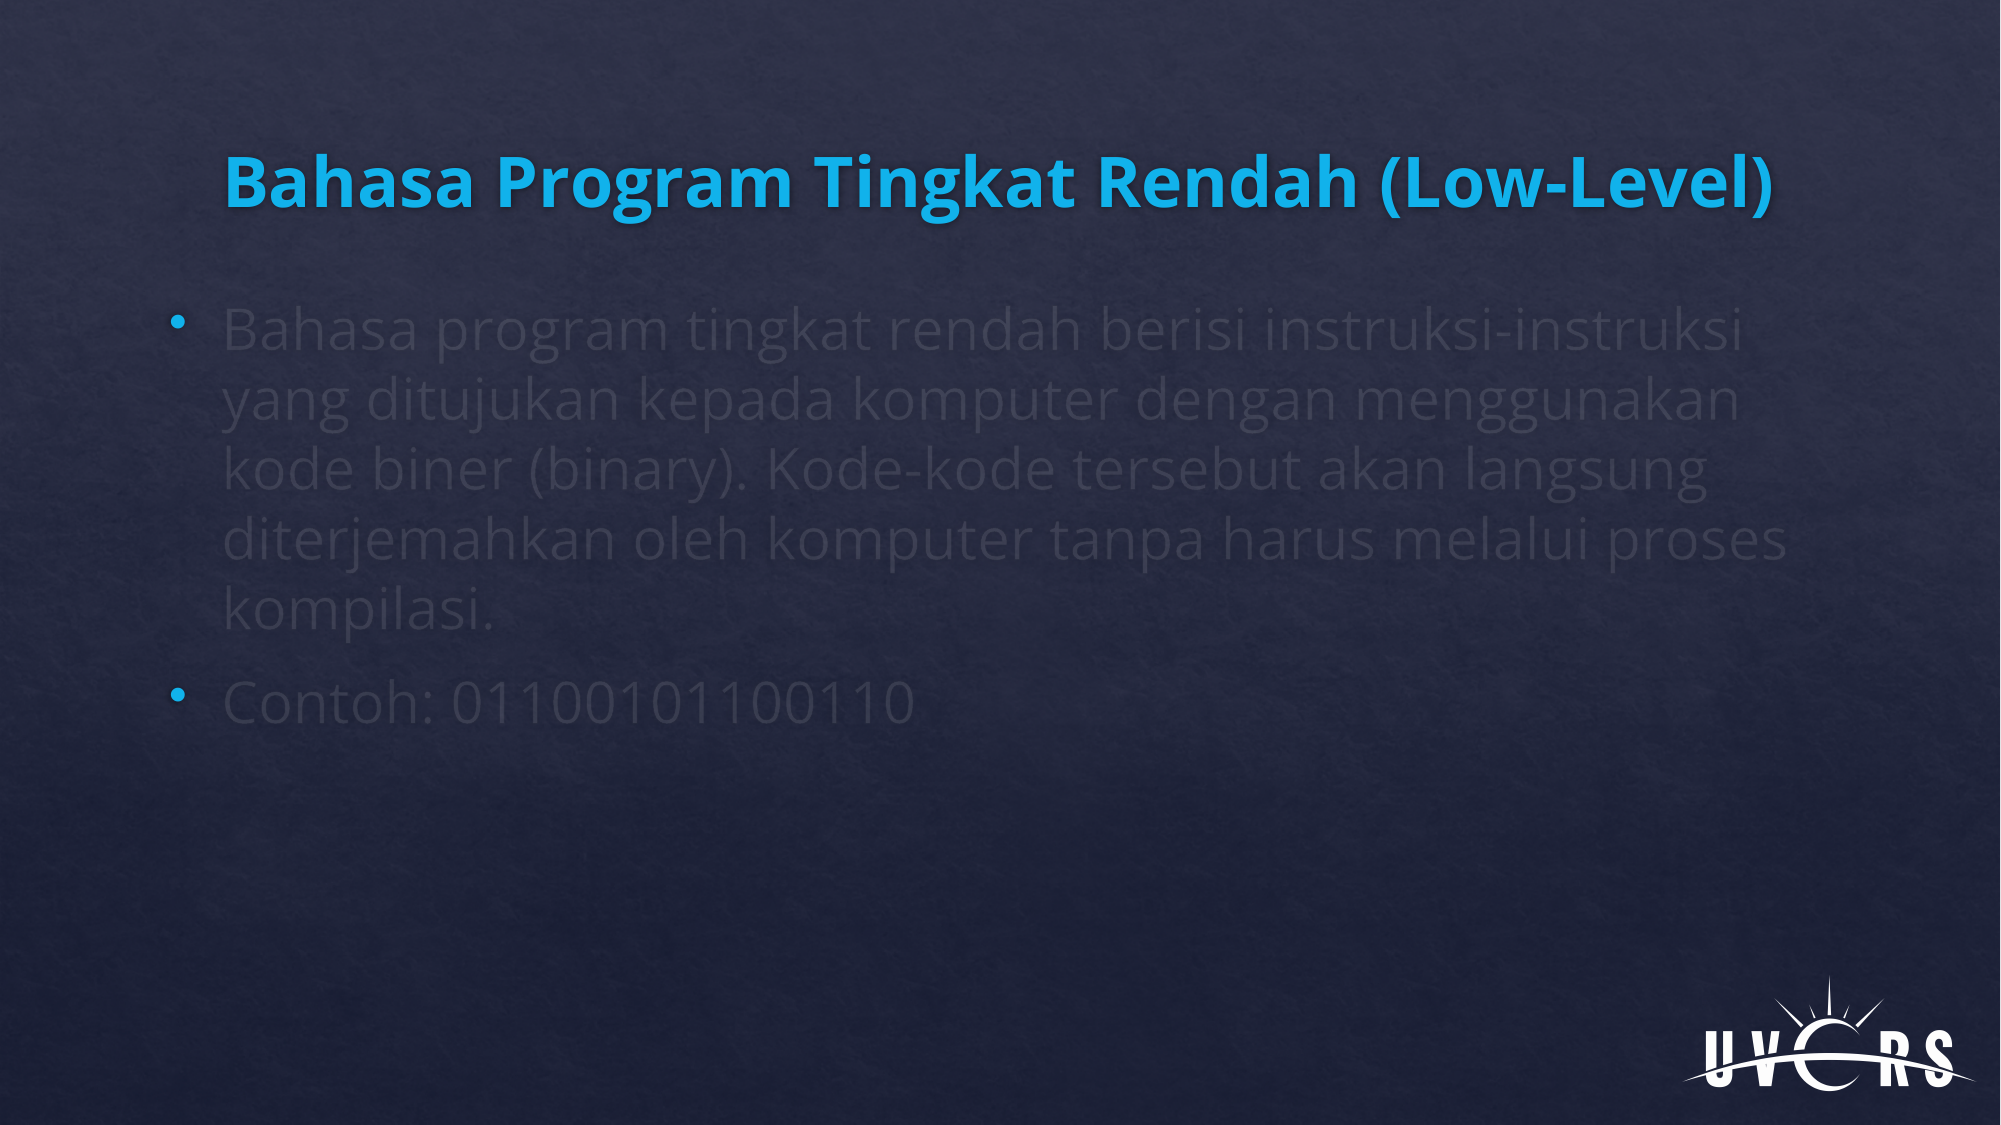

# Bahasa Program Tingkat Rendah (Low-Level)
Bahasa program tingkat rendah berisi instruksi-instruksi yang ditujukan kepada komputer dengan menggunakan kode biner (binary). Kode-kode tersebut akan langsung diterjemahkan oleh komputer tanpa harus melalui proses kompilasi.
Contoh: 01100101100110